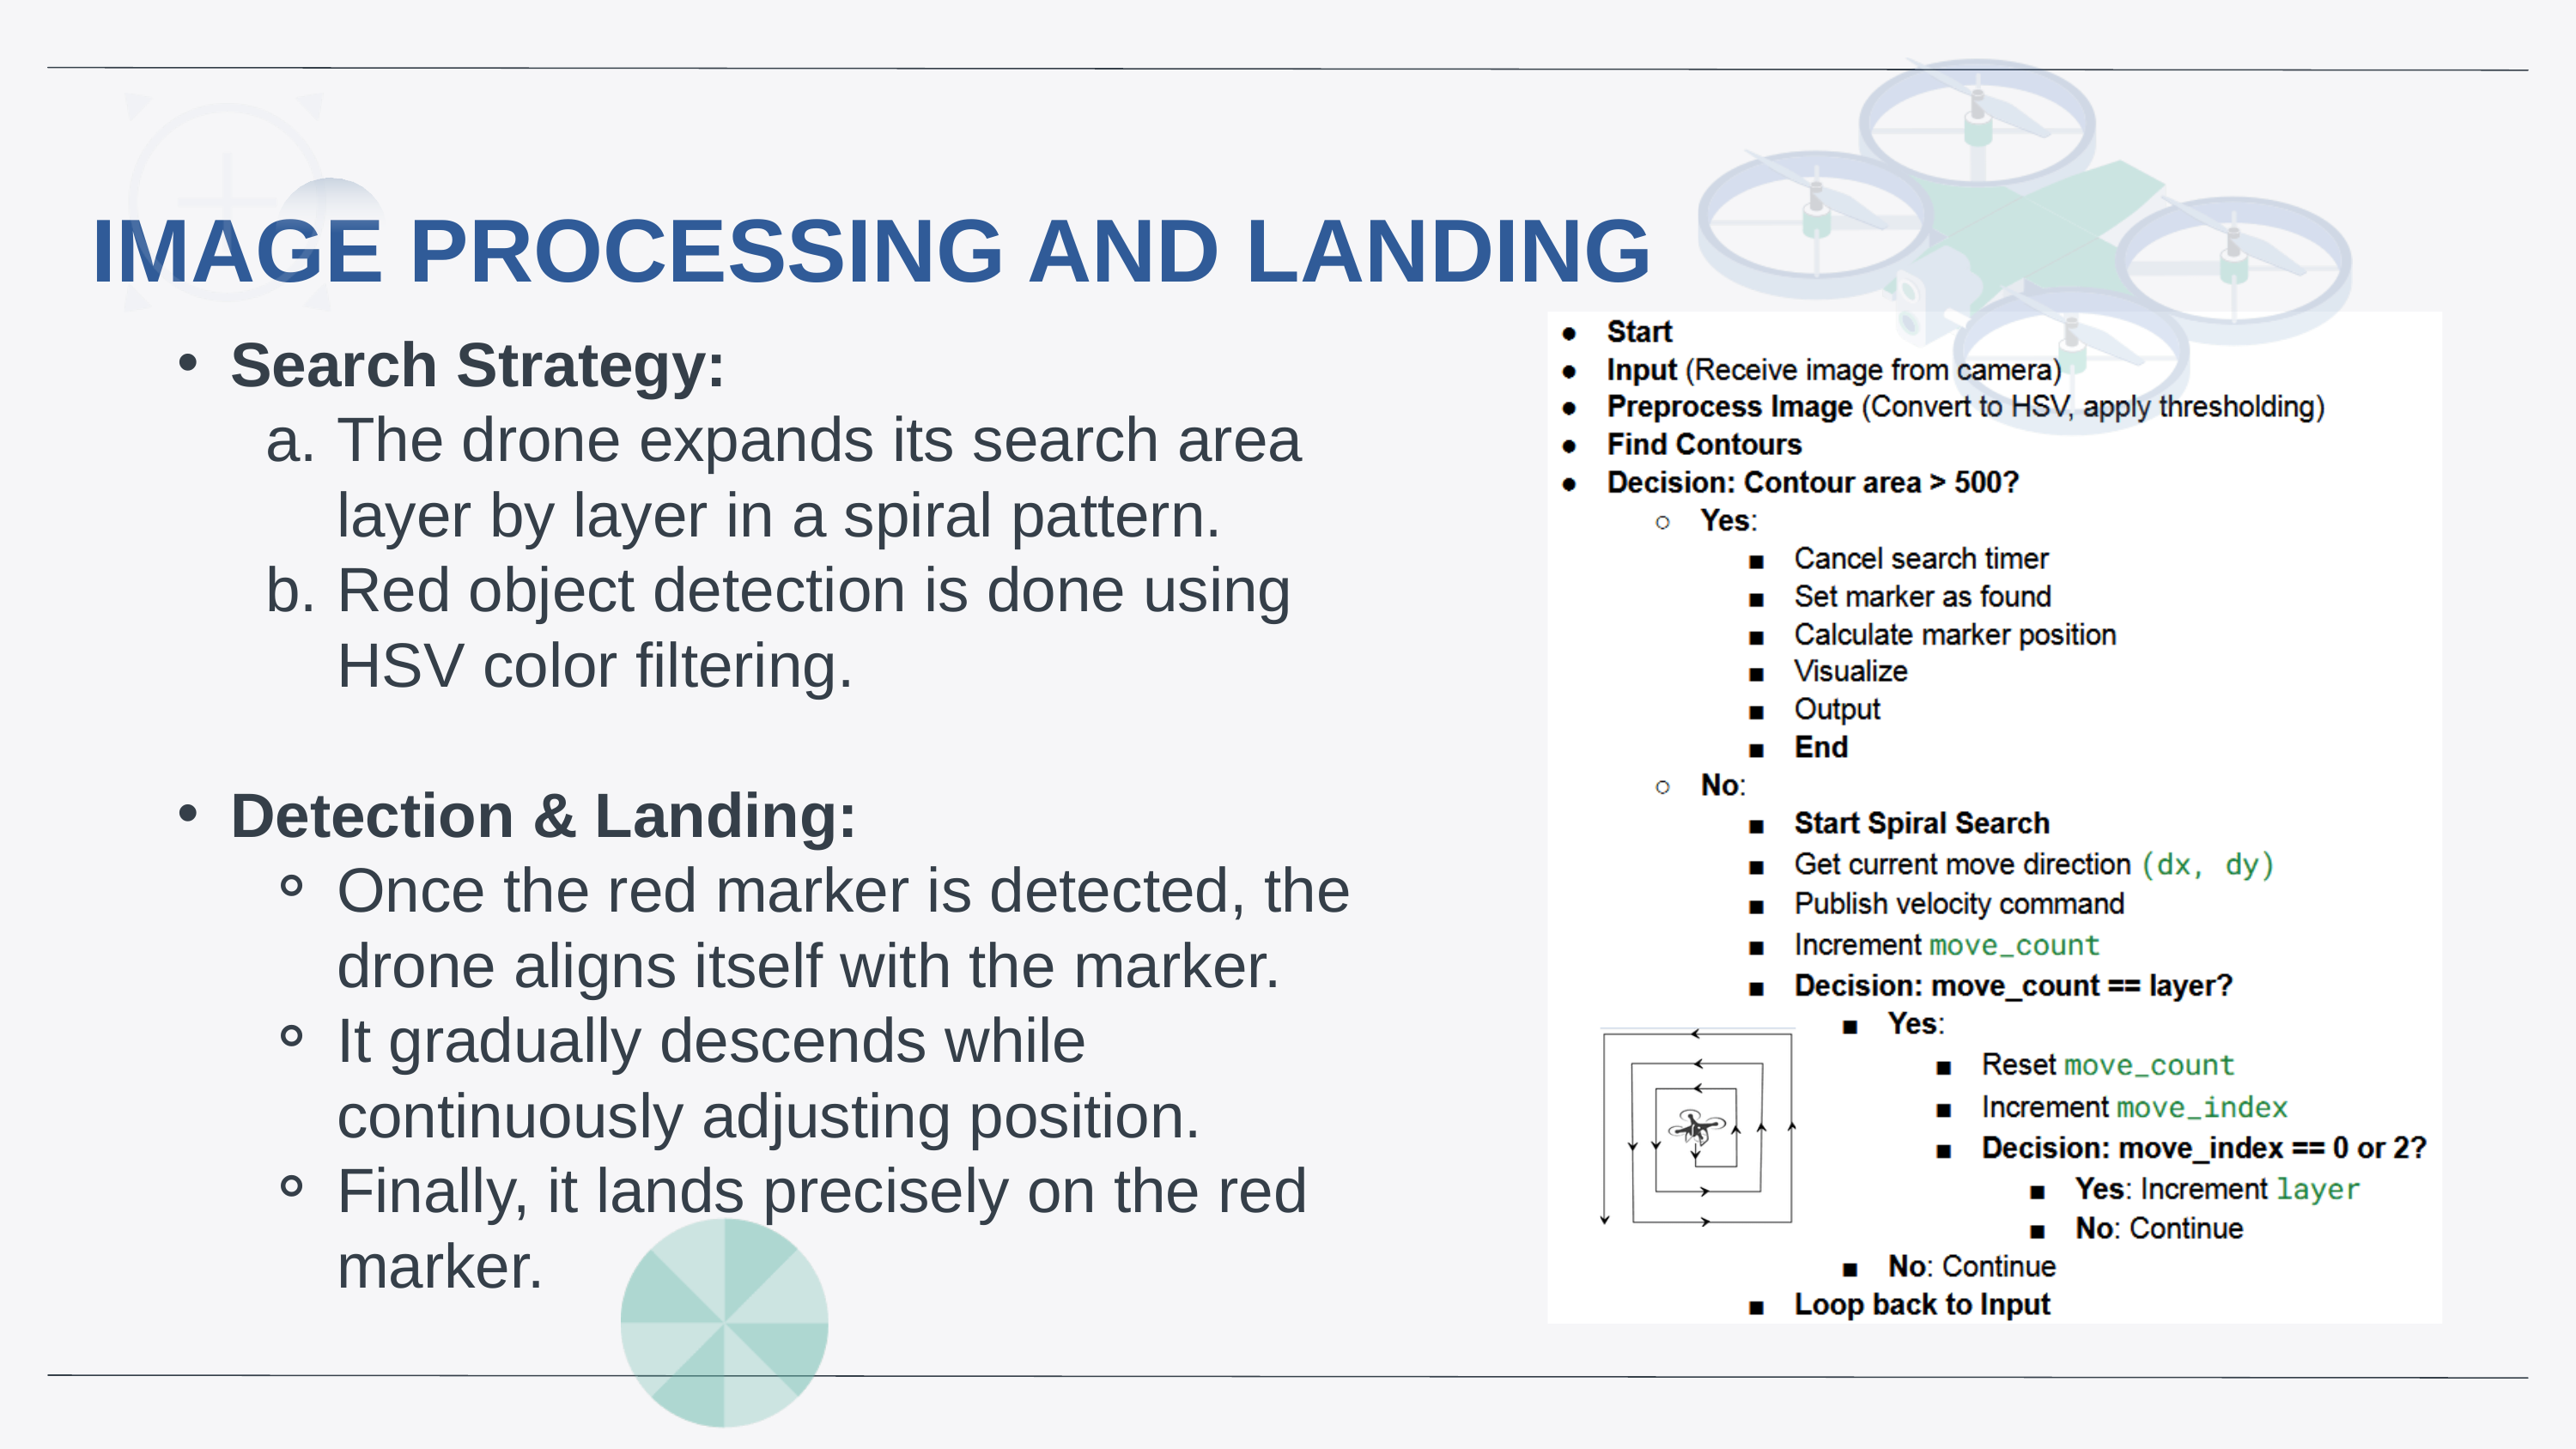

IMAGE PROCESSING AND LANDING

Search Strategy:
The drone expands its search area layer by layer in a spiral pattern.
Red object detection is done using HSV color filtering.

Detection & Landing:
Once the red marker is detected, the drone aligns itself with the marker.
It gradually descends while continuously adjusting position.
Finally, it lands precisely on the red marker.